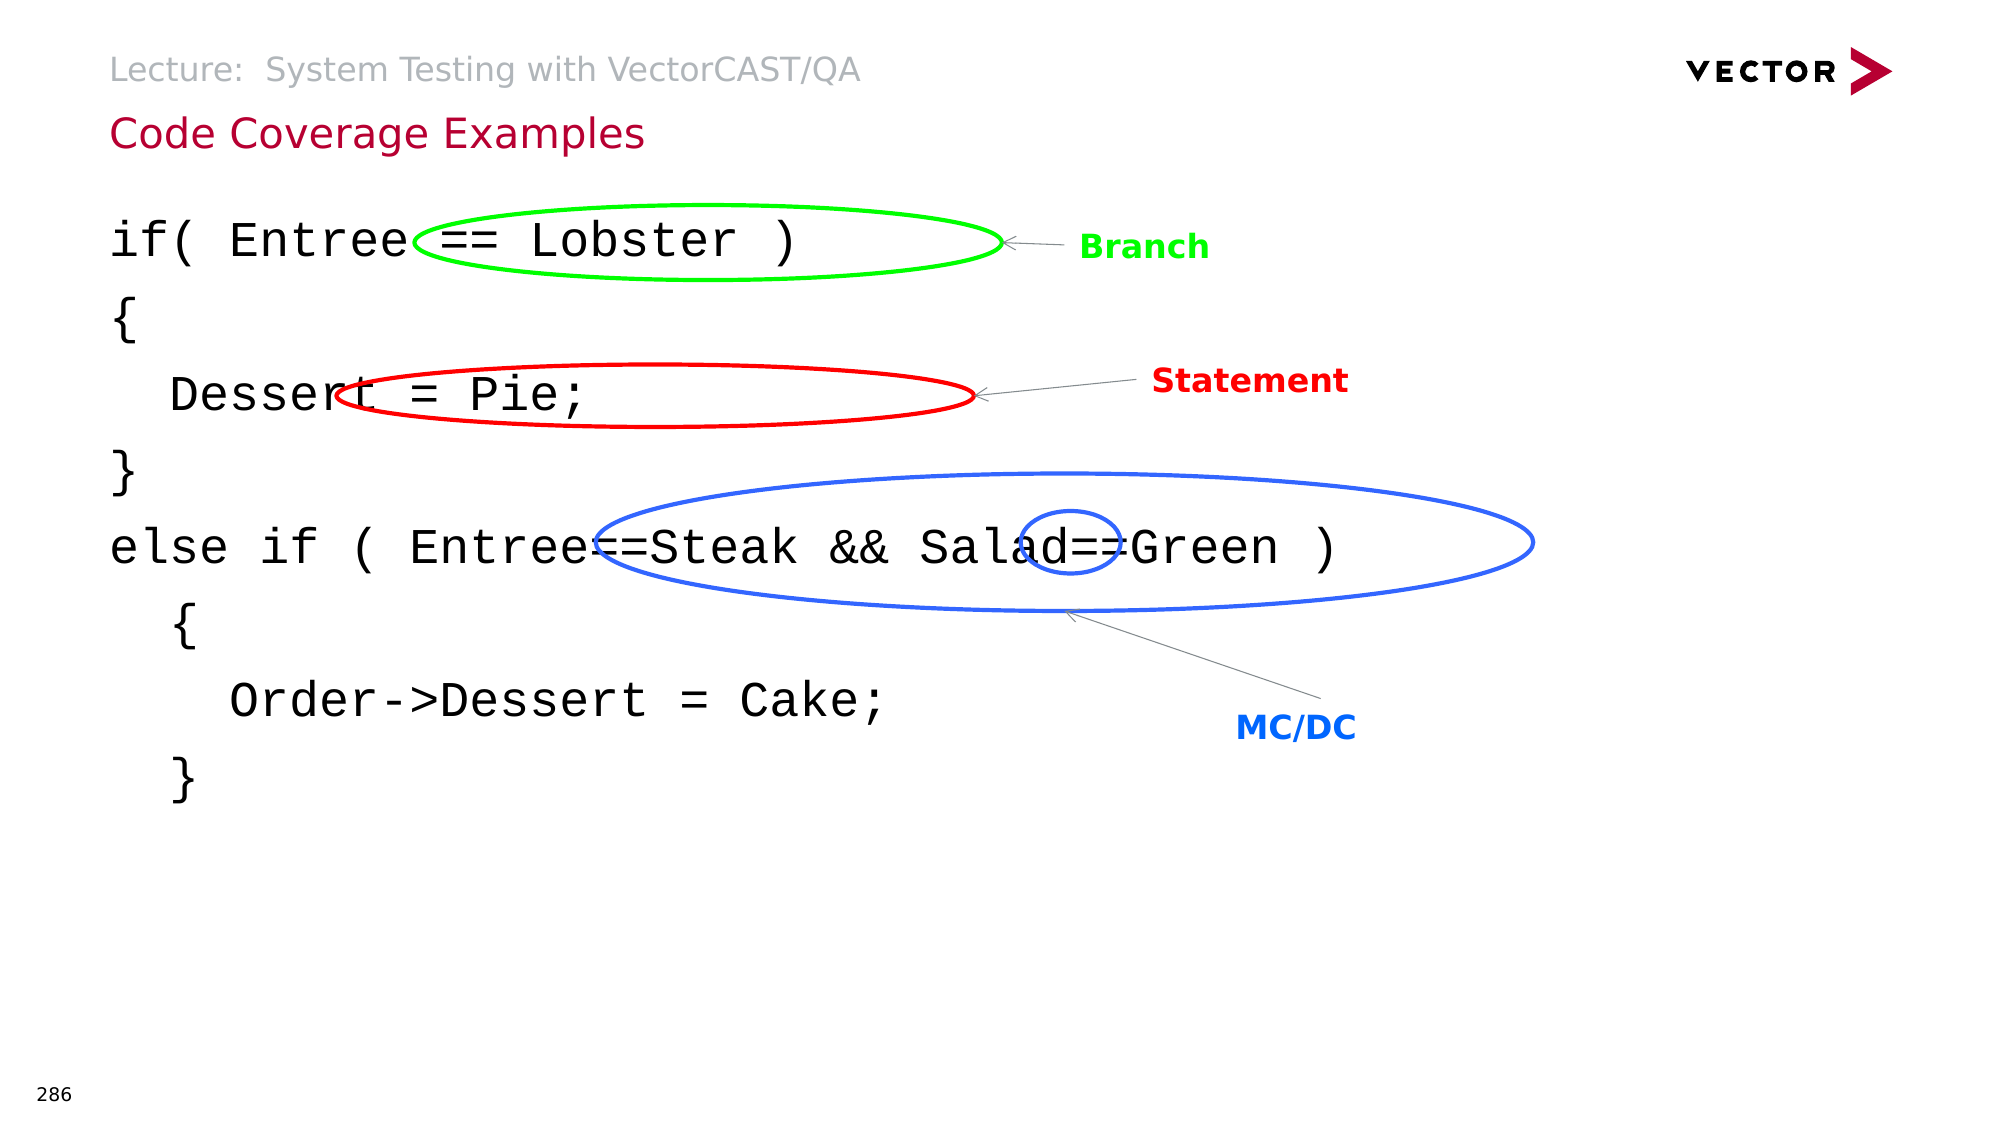

# Lecture:  System Testing with VectorCAST/QA
Code Coverage Examples

Branch
if( Entree == Lobster )
{
  Dessert = Pie;
}
else if ( Entree==Steak && Salad==Green )
  {
    Order->Dessert = Cake;
  }
Statement

MC/DC